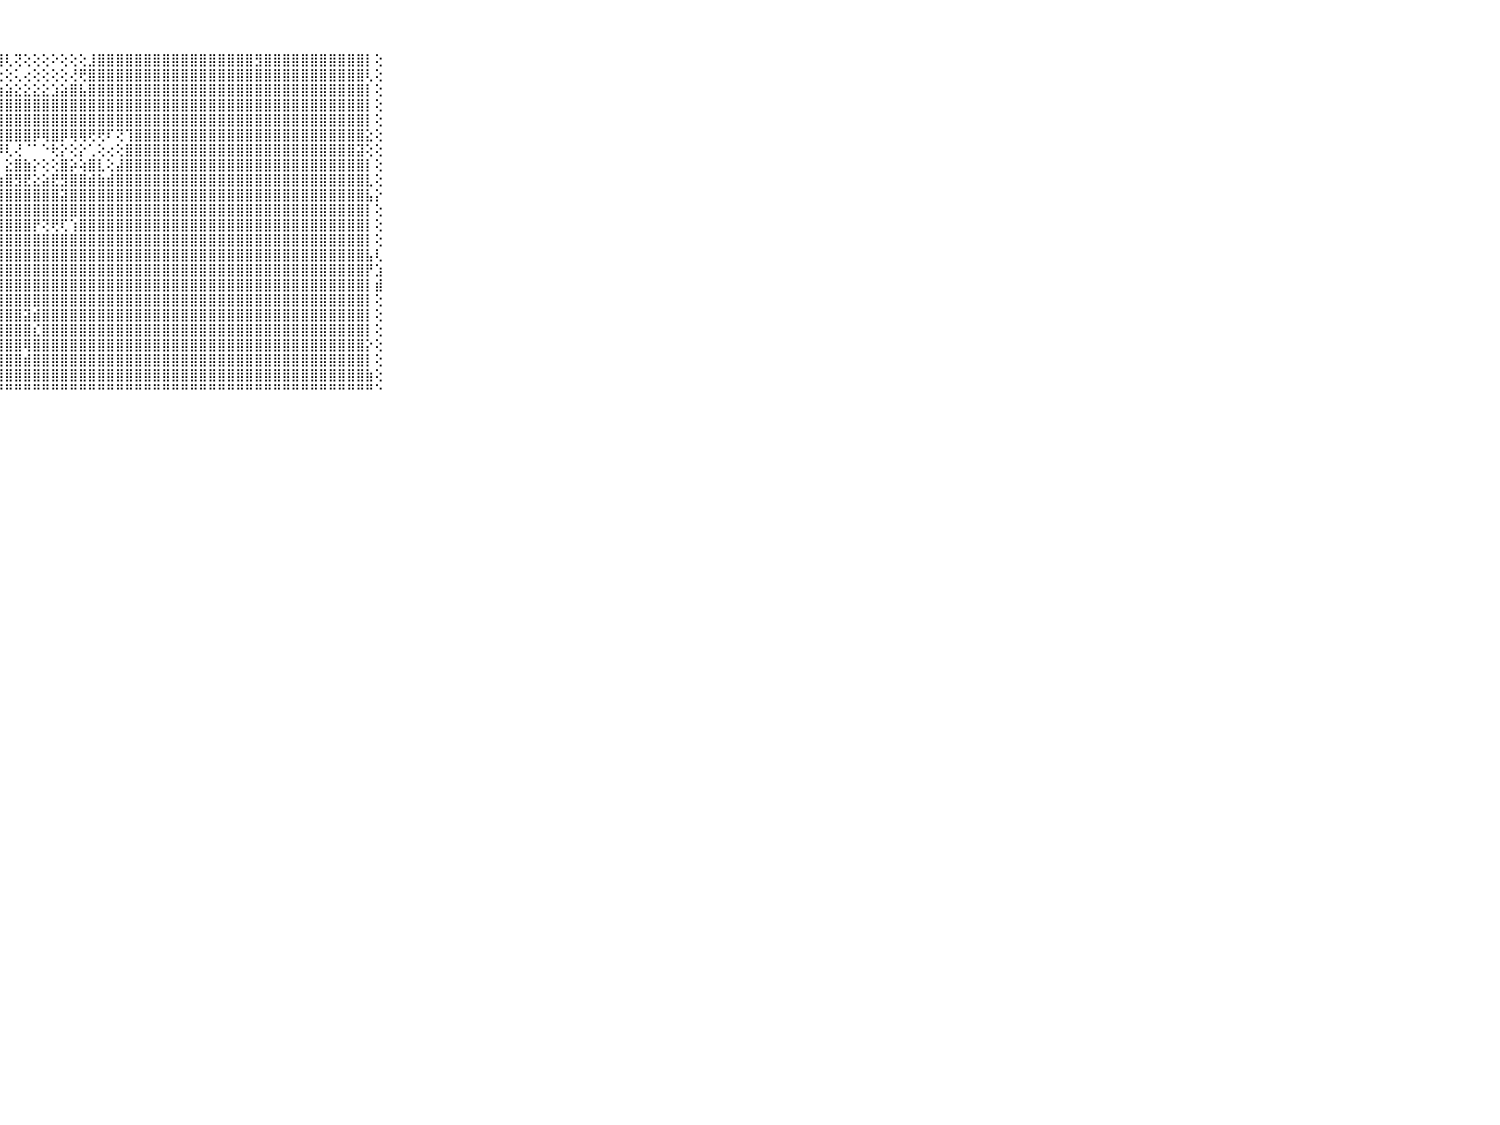

⠀⠀⠀⠀⠀⠀⠀⠀⠀⠀⠀⣿⣿⣿⣿⣿⣿⢏⢕⢕⢕⢕⢕⢕⢕⢕⢻⢿⢇⢝⢕⢕⢕⠕⢕⢕⢕⣸⣿⣿⣿⣿⣿⣿⣿⣿⣿⣿⣿⣿⣿⣿⣿⣿⣿⣻⣿⣿⣿⣿⣿⣿⣿⣿⣿⣿⣿⡇⢕⠀⠀⠀⠀⠀⠀⠀⠀⠀⠀⠀⠀
⠀⠀⠀⠀⠀⠀⠀⠀⠀⠀⠀⣿⣿⣿⣿⣿⢇⢕⢔⢕⢕⢕⢕⢳⣇⢜⢕⢕⢕⢅⢔⢕⢕⢕⢕⢜⢟⣿⣿⣿⣿⣿⣿⣿⣿⣿⣿⣿⣿⣿⣿⣿⣿⣿⣿⣿⣿⣿⣿⣿⣿⣿⣿⣿⣿⣿⣿⢇⢕⠀⠀⠀⠀⠀⠀⠀⠀⠀⠀⠀⠀
⠀⠀⠀⠀⠀⠀⠀⠀⠀⠀⠀⣿⣿⣿⣿⡇⠅⢕⢕⢕⢕⢕⢕⢕⢕⣕⣕⣱⣵⣕⣕⣕⣕⣱⣵⣿⣧⣿⣿⣿⣿⣿⣿⣿⣿⣿⣿⣿⣿⣿⣿⣿⣿⣿⣿⣿⣿⣿⣿⣿⣿⣿⣿⣿⣿⣿⣿⡇⢕⠀⠀⠀⠀⠀⠀⠀⠀⠀⠀⠀⠀
⠀⠀⠀⠀⠀⠀⠀⠀⠀⠀⠀⣿⣿⣿⣿⡇⢕⠀⢀⠀⠑⠕⢕⢕⣵⣿⣿⣿⣿⣿⣿⣿⣿⣿⣿⣿⣿⣿⣿⣿⣿⣿⣿⣿⣿⣿⣿⣿⣿⣿⣿⣿⣿⣿⣿⣿⣿⣿⣿⣿⣿⣿⣿⣿⣿⣿⣿⡇⢕⠀⠀⠀⠀⠀⠀⠀⠀⠀⠀⠀⠀
⠀⠀⠀⠀⠀⠀⠀⠀⠀⠀⠀⣿⣿⣿⣿⣧⢕⢕⢕⢄⢄⢕⣱⣿⣿⣿⣿⣿⣿⣿⣿⣿⣿⣿⣿⣿⣿⣿⣿⣿⣿⣿⣿⣿⣿⣿⣿⣿⣿⣿⣿⣿⣿⣿⣿⣿⣿⣿⣿⣿⣿⣿⣿⣿⣿⣿⣿⡇⢕⠀⠀⠀⠀⠀⠀⠀⠀⠀⠀⠀⠀
⠀⠀⠀⠀⠀⠀⠀⠀⠀⠀⠀⣿⣿⣿⣿⣏⢕⢕⢕⢕⢕⢕⣿⣿⣿⣿⣿⣿⣿⣿⣿⡿⢿⣿⡿⢿⢿⢟⢟⠏⢝⢹⣿⣿⣿⣿⣿⣿⣿⣿⣿⣿⣿⣿⣿⣿⣿⣿⣿⣿⣿⣿⣿⣿⣿⣿⣿⣕⢕⠀⠀⠀⠀⠀⠀⠀⠀⠀⠀⠀⠀
⠀⠀⠀⠀⠀⠀⠀⠀⠀⠀⠀⣿⣿⣿⣿⣧⢕⢕⢕⢕⢕⢕⢝⢟⢏⢹⢹⡿⢇⢜⠈⠁⠑⢗⡕⢕⡕⢁⢕⢔⢕⣿⣿⣿⣿⣿⣿⣿⣿⣿⣿⣿⣿⣿⣿⣿⣿⣿⣿⣿⣿⣿⣿⣿⣿⣿⣽⢕⢕⠀⠀⠀⠀⠀⠀⠀⠀⠀⠀⠀⠀
⠀⠀⠀⠀⠀⠀⠀⠀⠀⠀⠀⣿⣿⣿⣿⣿⡕⣕⣕⡕⢕⢕⣵⣷⣾⣿⣿⡇⣕⣿⣷⡕⢕⢕⣿⡵⢵⣿⣇⢕⣼⣿⣿⣿⣿⣿⣿⣿⣿⣿⣿⣿⣿⣿⣿⣿⣿⣿⣿⣿⣿⣿⣿⣿⣿⣿⣿⡇⢕⠀⠀⠀⠀⠀⠀⠀⠀⠀⠀⠀⠀
⠀⠀⠀⠀⠀⠀⠀⠀⠀⠀⠀⣿⣿⣿⣿⣿⣿⣯⣿⣿⣧⣵⣷⣿⣿⣿⣿⣵⣿⣻⣟⣕⣵⣟⣻⣿⣿⣾⣷⣾⣿⣿⣿⣿⣿⣿⣿⣿⣿⣿⣿⣿⣿⣿⣿⣿⣿⣿⣿⣿⣿⣿⣿⣿⣿⣿⣿⣇⢕⠀⠀⠀⠀⠀⠀⠀⠀⠀⠀⠀⠀
⠀⠀⠀⠀⠀⠀⠀⠀⠀⠀⠀⣿⣿⣿⣿⣿⣿⣿⣿⣷⣿⣿⣿⣿⣿⣿⣿⣿⣿⣿⣿⣿⣿⣿⣽⣿⣿⣿⣿⣿⣿⣿⣿⣿⣿⣿⣿⣿⣿⣿⣿⣿⣿⣿⣿⣿⣿⣿⣿⣿⣿⣿⣿⣿⣿⣿⣿⣧⡕⠀⠀⠀⠀⠀⠀⠀⠀⠀⠀⠀⠀
⠀⠀⠀⠀⠀⠀⠀⠀⠀⠀⠀⣿⣿⣿⣿⣿⣿⣿⡿⢿⣿⣿⣿⣿⣿⣿⣿⣿⣿⣿⣿⣿⣿⣿⣿⣿⣿⣿⣿⣿⣿⣿⣿⣿⣿⣿⣿⣿⣿⣿⣿⣿⣿⣿⣿⣿⣿⣿⣿⣿⣿⣿⣿⣿⣿⣿⣿⡇⢕⠀⠀⠀⠀⠀⠀⠀⠀⠀⠀⠀⠀
⠀⠀⠀⠀⠀⠀⠀⠀⠀⠀⠀⣿⣿⣿⣿⣿⣿⣿⣿⣼⣿⣿⣿⣿⣿⣿⣿⣿⣿⣿⣿⡟⢝⢟⢏⢱⣿⣿⣿⣿⣿⣿⣿⣿⣿⣿⣿⣿⣿⣿⣿⣿⣿⣿⣿⣿⣿⣿⣿⣿⣿⣿⣿⣿⣿⣿⣿⡇⢕⠀⠀⠀⠀⠀⠀⠀⠀⠀⠀⠀⠀
⠀⠀⠀⠀⠀⠀⠀⠀⠀⠀⠀⣿⣿⣿⣿⣿⣿⣿⣏⢟⢿⣿⣿⣿⣿⣿⣿⣿⣿⣿⣿⣿⣿⣿⣿⣿⣿⣿⣿⣿⣿⣿⣿⣿⣿⣿⣿⣿⣿⣿⣿⣿⣿⣿⣿⣿⣿⣿⣿⣿⣿⣿⣿⣿⣿⣿⣿⡇⢕⠀⠀⠀⠀⠀⠀⠀⠀⠀⠀⠀⠀
⠀⠀⠀⠀⠀⠀⠀⠀⠀⠀⠀⣿⣿⣿⣿⣿⣿⣿⣿⣧⡜⣿⣿⣿⣿⣿⣿⣿⣿⣿⣿⣿⣿⣿⣿⣿⣿⣿⣿⣿⣿⣿⣿⣿⣿⣿⣿⣿⣿⣿⣿⣿⣿⣿⣿⣿⣿⣿⣿⣿⣿⣿⣿⣿⣿⣿⣿⣧⢇⠀⠀⠀⠀⠀⠀⠀⠀⠀⠀⠀⠀
⠀⠀⠀⠀⠀⠀⠀⠀⠀⠀⠀⣿⣿⣿⣿⣿⣿⣿⣿⣿⣿⣿⣿⣿⣿⣿⣿⣿⣿⣿⣿⣿⣿⣿⣿⣿⣿⣿⣿⣿⣿⣿⣿⣿⣿⣿⣿⣿⣿⣿⣿⣿⣿⣿⣿⣿⣿⣿⣿⣿⣿⣿⣿⣿⣿⣿⣿⡟⣱⠀⠀⠀⠀⠀⠀⠀⠀⠀⠀⠀⠀
⠀⠀⠀⠀⠀⠀⠀⠀⠀⠀⠀⣿⣿⣿⣿⣿⣿⣿⣿⣿⣿⣿⣿⣿⣿⣿⣿⣿⣿⣿⣿⣿⣿⣿⣿⣿⣿⣿⣿⣿⣿⣿⣿⣿⣿⣿⣿⣿⣿⣿⣿⣿⣿⣿⣿⣿⣿⣿⣿⣿⣿⣿⣿⣿⣿⣿⣿⡇⣾⠀⠀⠀⠀⠀⠀⠀⠀⠀⠀⠀⠀
⠀⠀⠀⠀⠀⠀⠀⠀⠀⠀⠀⣿⣿⣿⣿⣿⣿⣿⣿⣿⣿⣿⣿⣿⣿⣿⣿⣿⣿⣿⣿⣿⣿⣿⣿⣿⣿⣿⣿⣿⣿⣿⣿⣿⣿⣿⣿⣿⣿⣿⣿⣿⣿⣿⣿⣿⣿⣿⣿⣿⣿⣿⣿⣿⣿⣿⣿⡇⢕⠀⠀⠀⠀⠀⠀⠀⠀⠀⠀⠀⠀
⠀⠀⠀⠀⠀⠀⠀⠀⠀⠀⠀⣿⣿⣿⣿⣿⣿⣿⣿⣿⣿⣿⣿⣿⣿⣿⣿⣿⣿⣿⣽⣾⣿⣿⣿⣿⣿⣿⣿⣿⣿⣿⣿⣿⣿⣿⣿⣿⣿⣿⣿⣿⣿⣿⣿⣿⣿⣿⣿⣿⣿⣿⣿⣿⣿⣿⣿⡇⢕⠀⠀⠀⠀⠀⠀⠀⠀⠀⠀⠀⠀
⠀⠀⠀⠀⠀⠀⠀⠀⠀⠀⠀⣿⣿⣿⣿⣿⣿⣿⣿⣿⣿⣿⣿⣿⣿⣿⣿⣿⣿⣿⣿⣎⣿⣿⣿⣿⣿⣿⣿⣿⣿⣿⣿⣿⣿⣿⣿⣿⣿⣿⣿⣿⣿⣿⣿⣿⣿⣿⣿⣿⣿⣿⣿⣿⣿⣿⣿⡇⢕⠀⠀⠀⠀⠀⠀⠀⠀⠀⠀⠀⠀
⠀⠀⠀⠀⠀⠀⠀⠀⠀⠀⠀⣿⣿⣿⣿⣿⣿⣿⣿⣿⣿⣿⣿⣿⣿⣿⣿⣿⣿⣿⢿⣿⣿⣿⣿⣿⣿⣿⣿⣿⣿⣿⣿⣿⣿⣿⣿⣿⣿⣿⣿⣿⣿⣿⣿⣿⣿⣿⣿⣿⣿⣿⣿⣿⣿⣿⣿⡕⢕⠀⠀⠀⠀⠀⠀⠀⠀⠀⠀⠀⠀
⠀⠀⠀⠀⠀⠀⠀⠀⠀⠀⠀⣿⣿⣿⣿⣿⣿⣿⣿⣿⣿⣿⣿⣿⣿⣿⣿⣿⣿⣿⣾⣿⣿⣿⣿⣿⣿⣿⣿⣿⣿⣿⣿⣿⣿⣿⣿⣿⣿⣿⣿⣿⣿⣿⣿⣿⣿⣿⣿⣿⣿⣿⣿⣿⣿⣿⣿⡇⢕⠀⠀⠀⠀⠀⠀⠀⠀⠀⠀⠀⠀
⠀⠀⠀⠀⠀⠀⠀⠀⠀⠀⠀⣿⣿⣿⣿⣿⣿⣿⣿⣿⣿⣿⣿⣿⣿⣿⣿⣿⣿⣿⣿⣿⣿⣿⣿⣿⣿⣿⣿⣿⣿⣿⣿⣿⣿⣿⣿⣿⣿⣿⣿⣿⣿⣿⣿⣿⣿⣿⣿⣿⣿⣿⣿⣿⣿⣿⣿⣷⢕⠀⠀⠀⠀⠀⠀⠀⠀⠀⠀⠀⠀
⠀⠀⠀⠀⠀⠀⠀⠀⠀⠀⠀⠛⠛⠛⠛⠛⠛⠛⠛⠛⠛⠛⠛⠛⠛⠛⠛⠛⠛⠛⠛⠛⠛⠛⠛⠛⠛⠛⠛⠛⠛⠛⠛⠛⠛⠛⠛⠛⠛⠛⠛⠛⠛⠛⠛⠛⠛⠛⠛⠛⠛⠛⠛⠛⠛⠛⠛⠛⠑⠀⠀⠀⠀⠀⠀⠀⠀⠀⠀⠀⠀